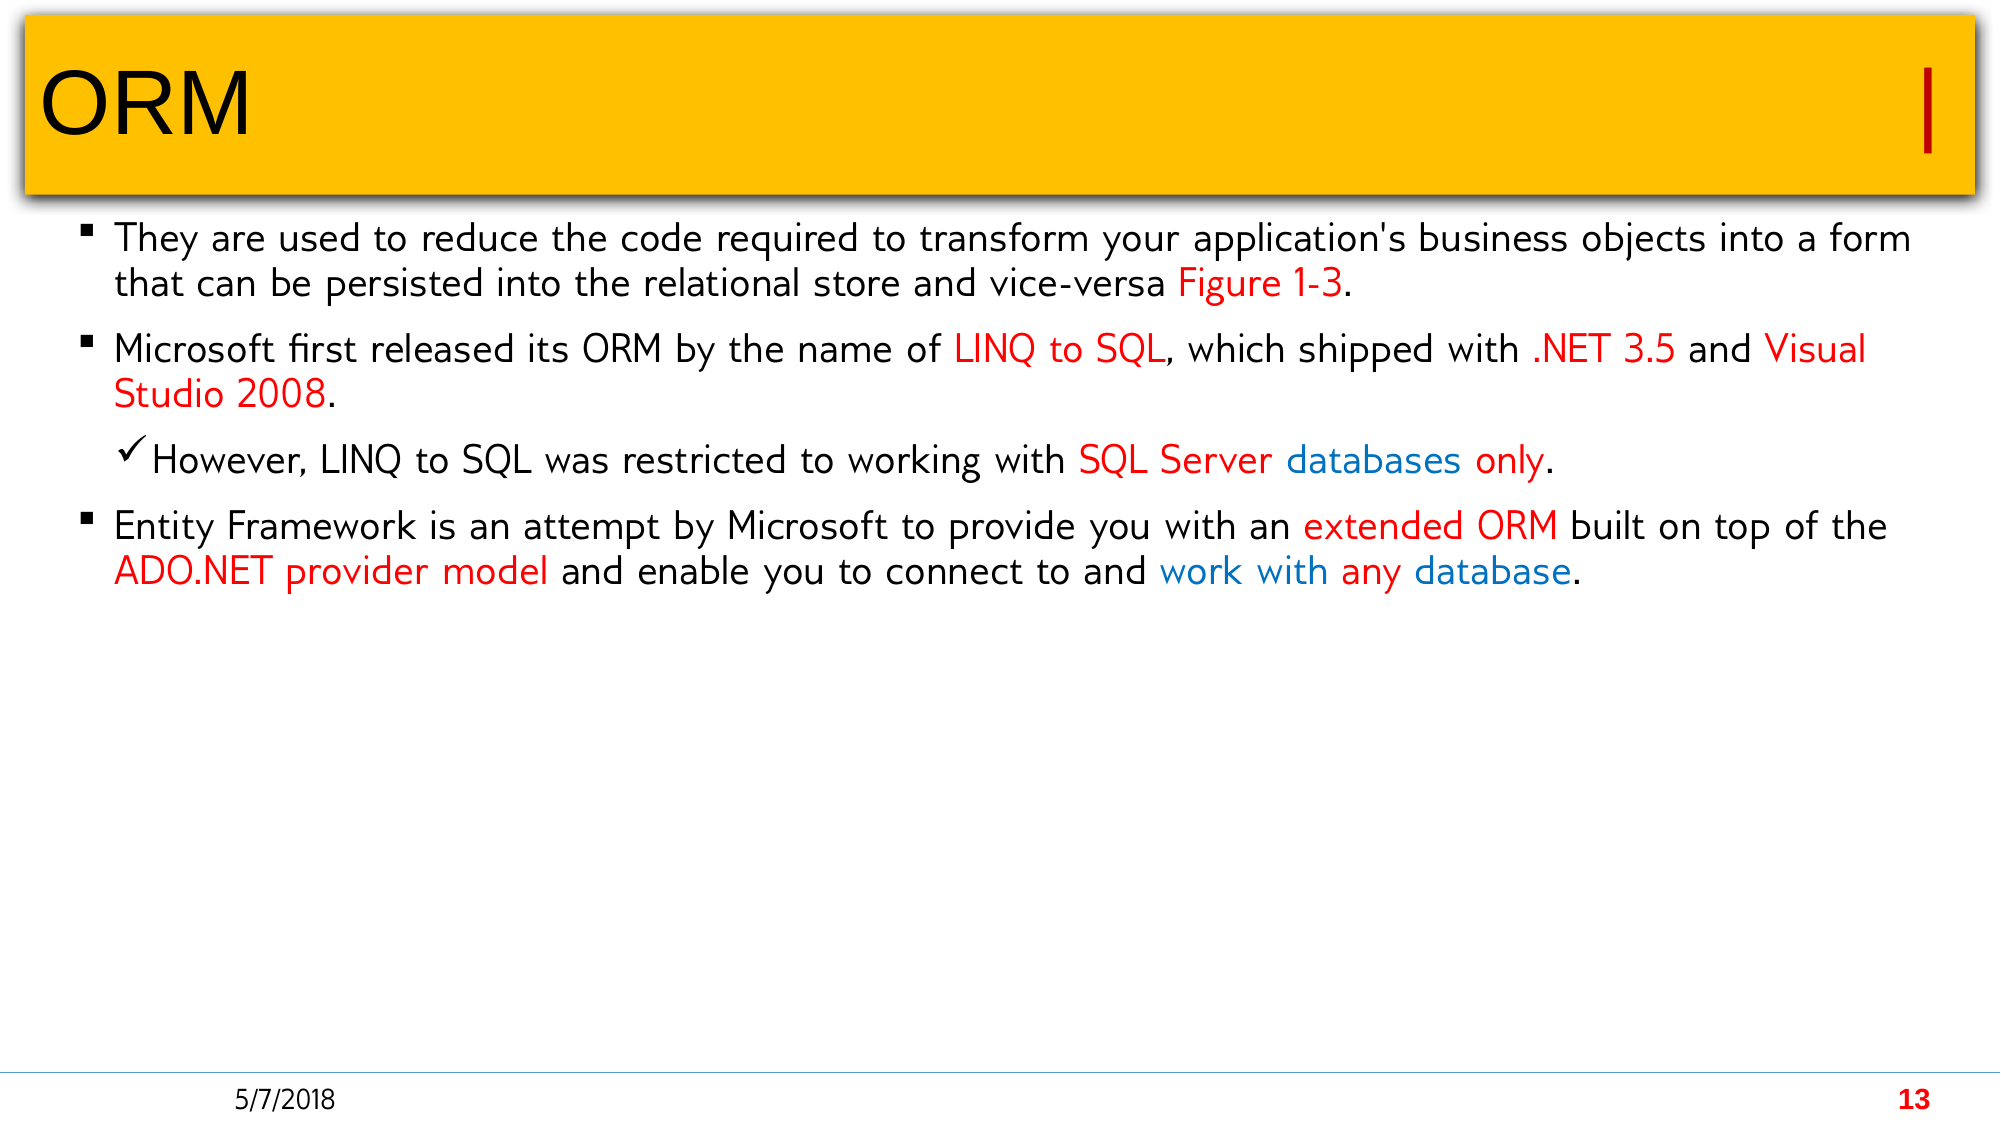

# ORM											   |
They are used to reduce the code required to transform your application's business objects into a form that can be persisted into the relational store and vice-versa Figure 1-3.
Microsoft first released its ORM by the name of LINQ to SQL, which shipped with .NET 3.5 and Visual Studio 2008.
However, LINQ to SQL was restricted to working with SQL Server databases only.
Entity Framework is an attempt by Microsoft to provide you with an extended ORM built on top of the ADO.NET provider model and enable you to connect to and work with any database.
5/7/2018
13